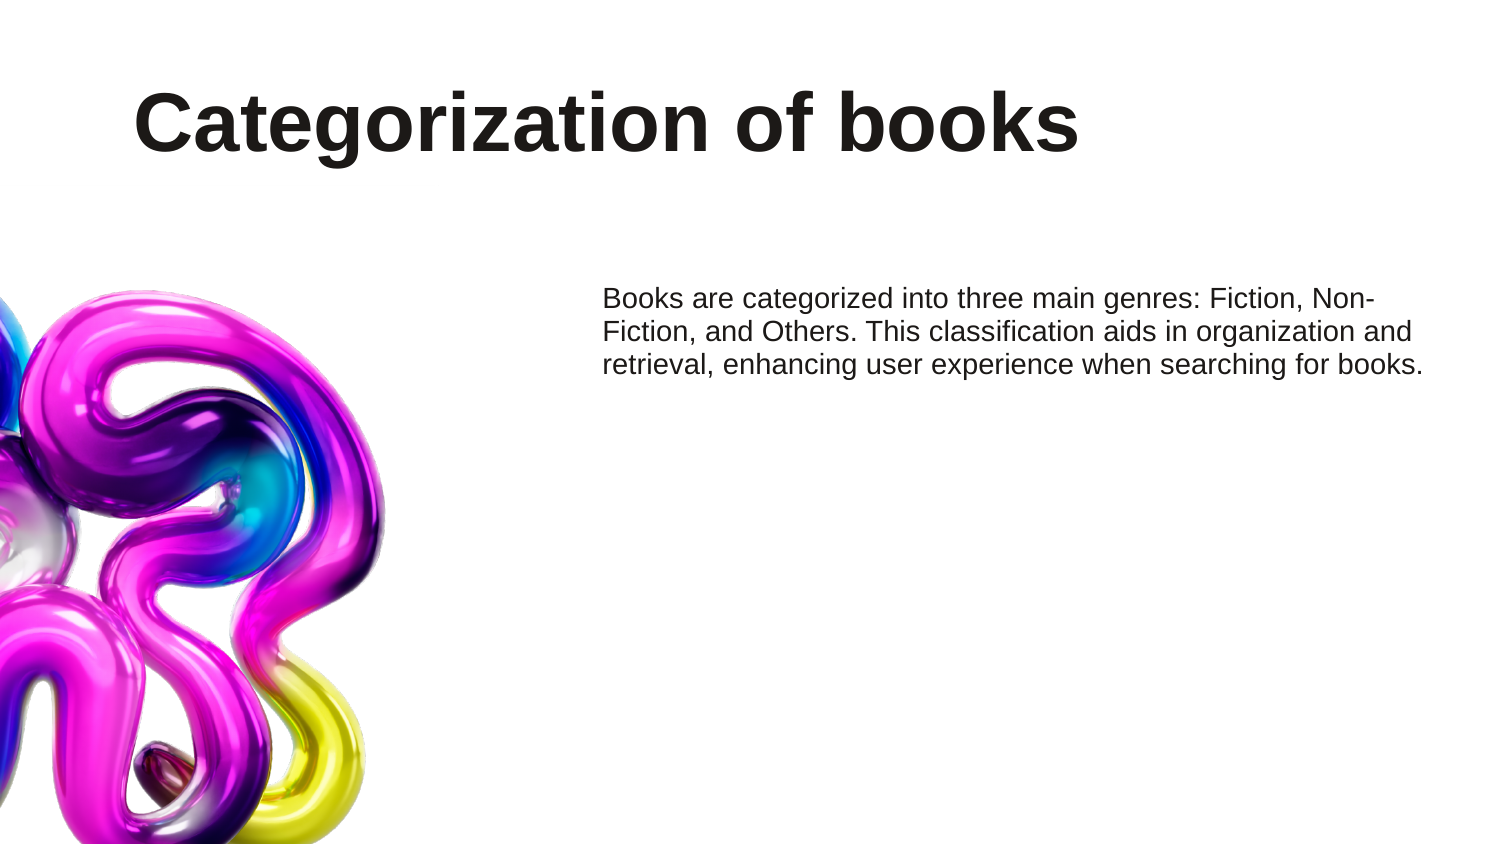

# Categorization of books
Books are categorized into three main genres: Fiction, Non-Fiction, and Others. This classification aids in organization and retrieval, enhancing user experience when searching for books.